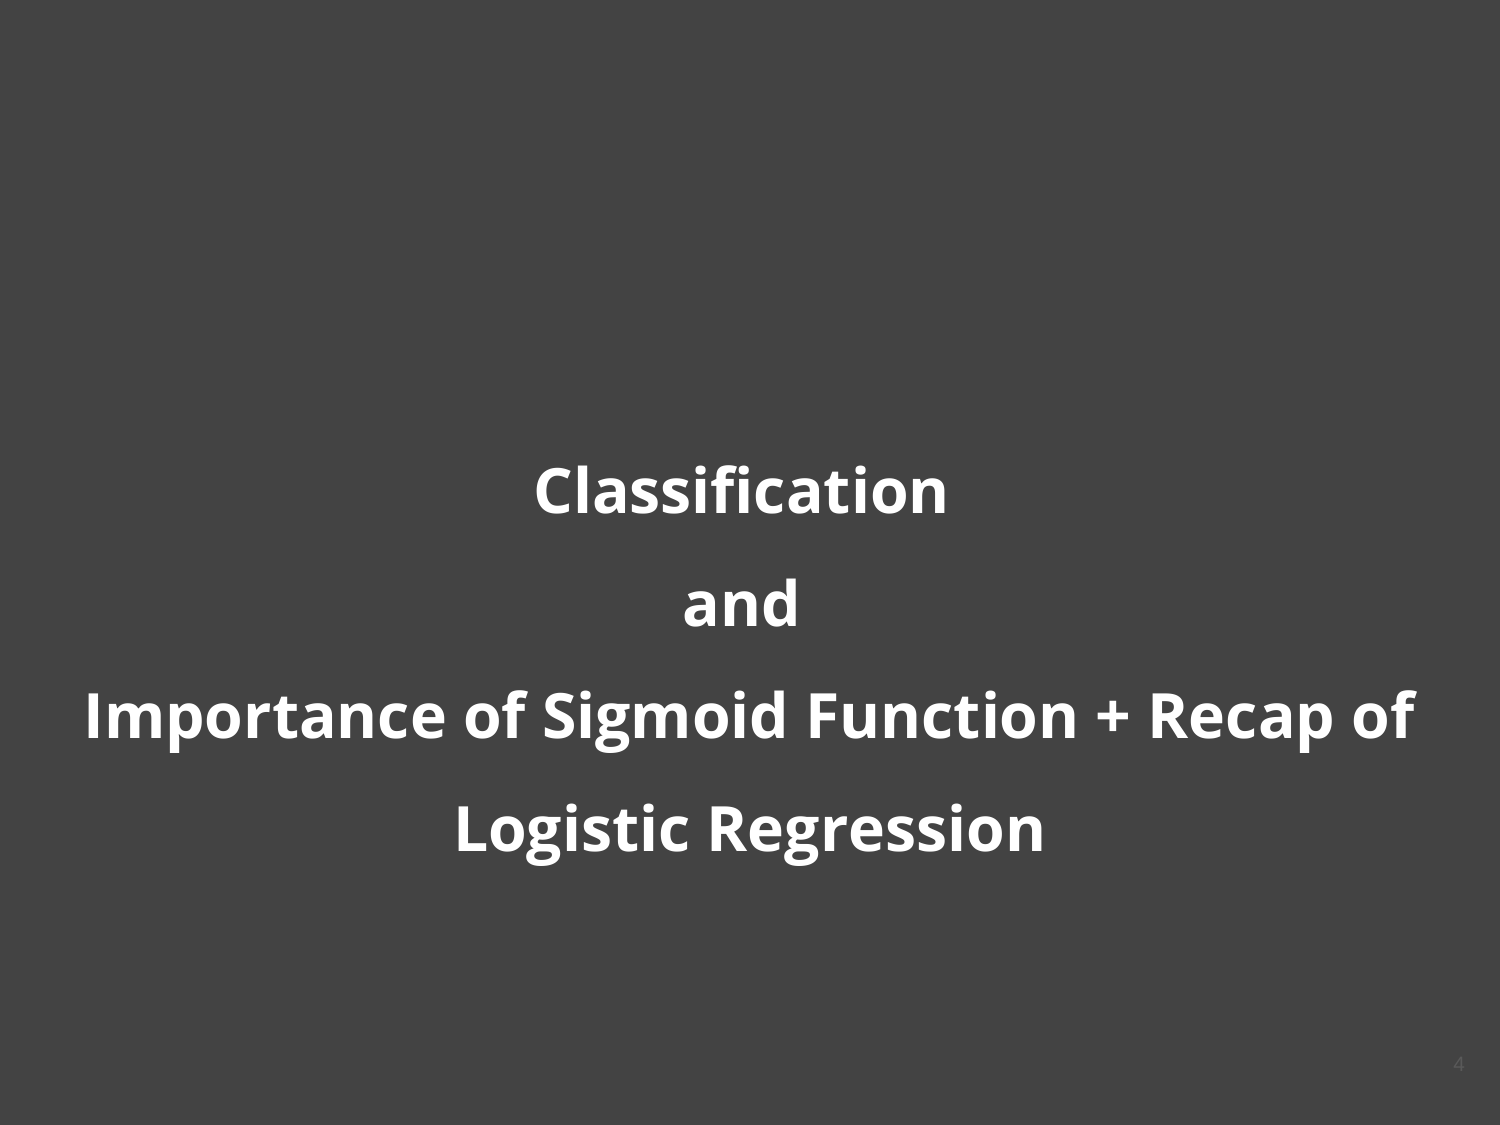

# Classification
and
Importance of Sigmoid Function + Recap of Logistic Regression
4